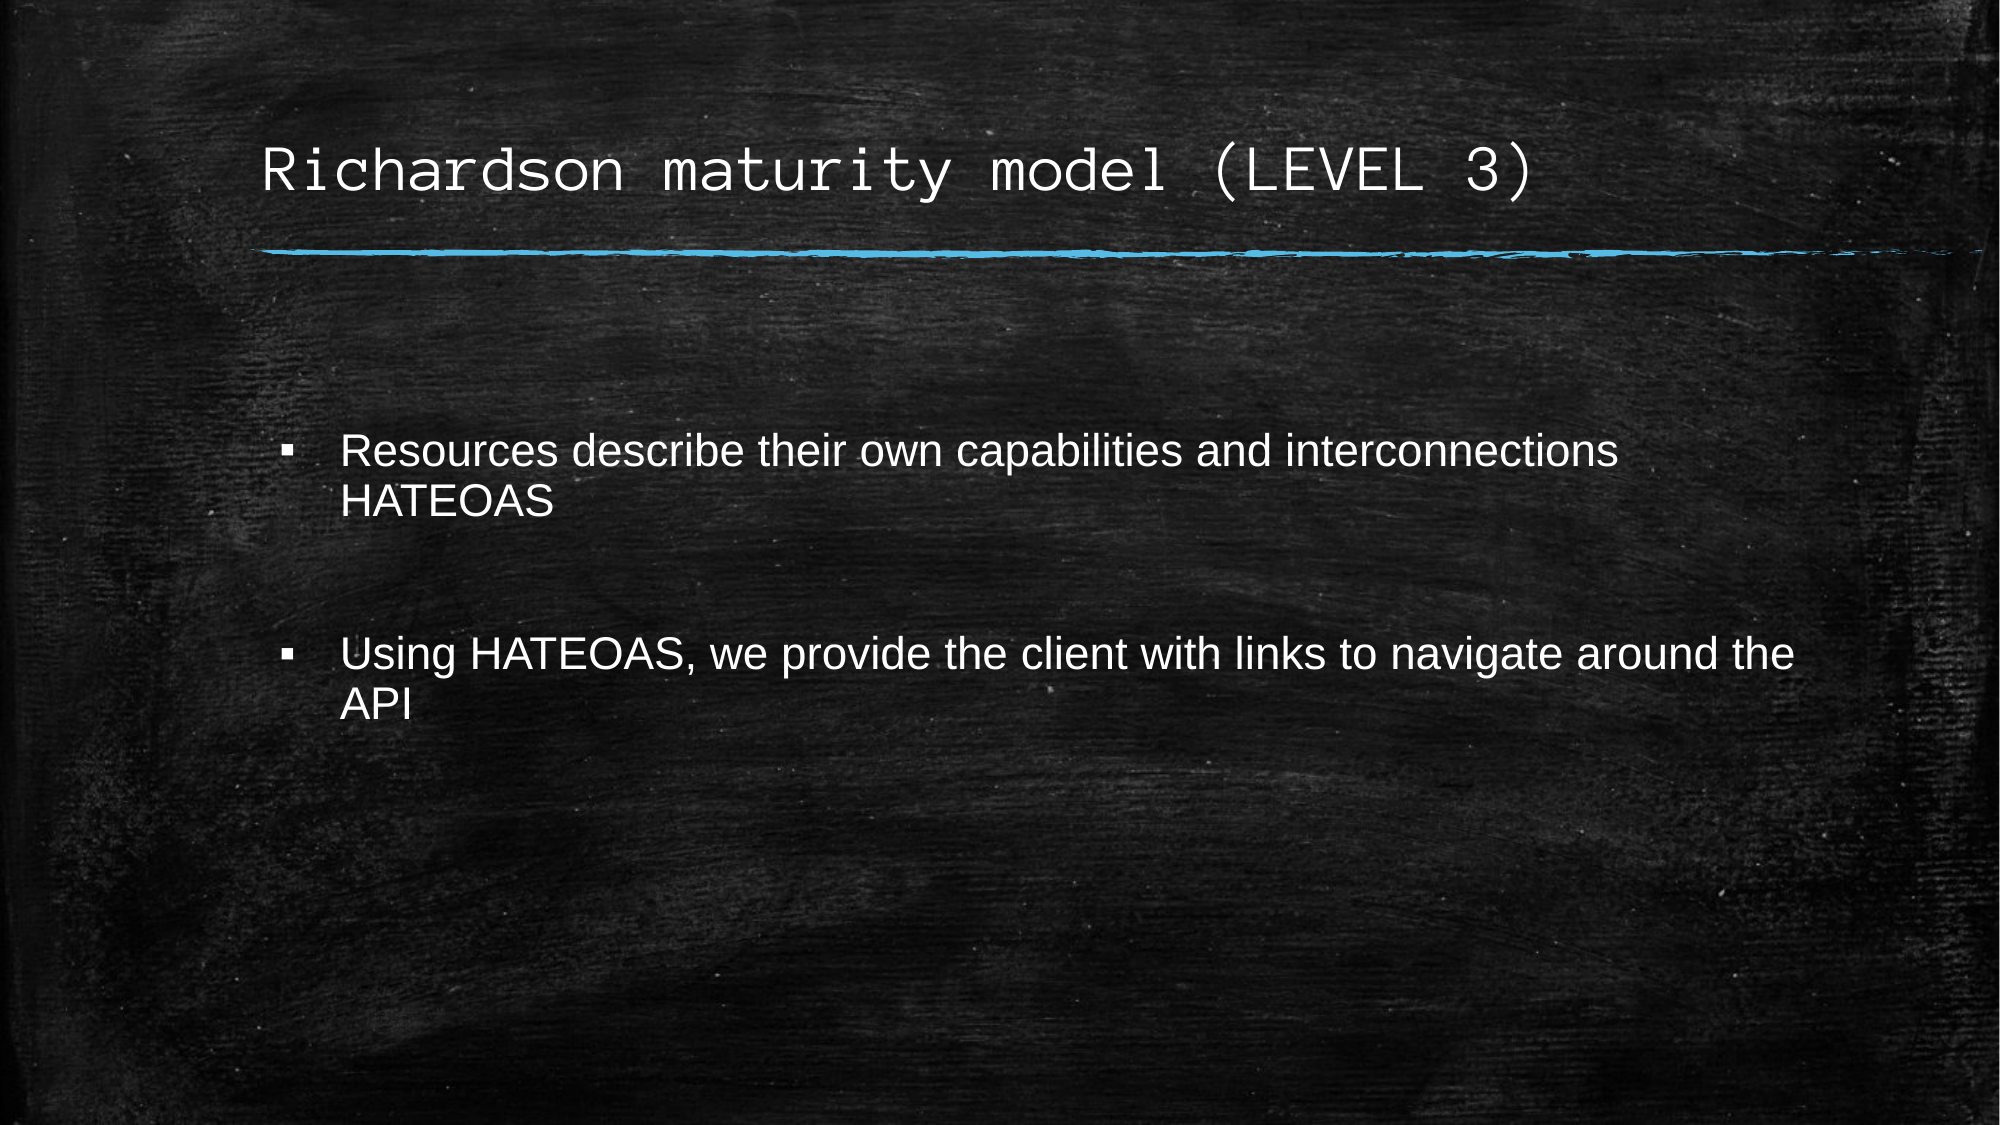

# Richardson maturity model (LEVEL 3)
Resources describe their own capabilities and interconnections HATEOAS
Using HATEOAS, we provide the client with links to navigate around the API